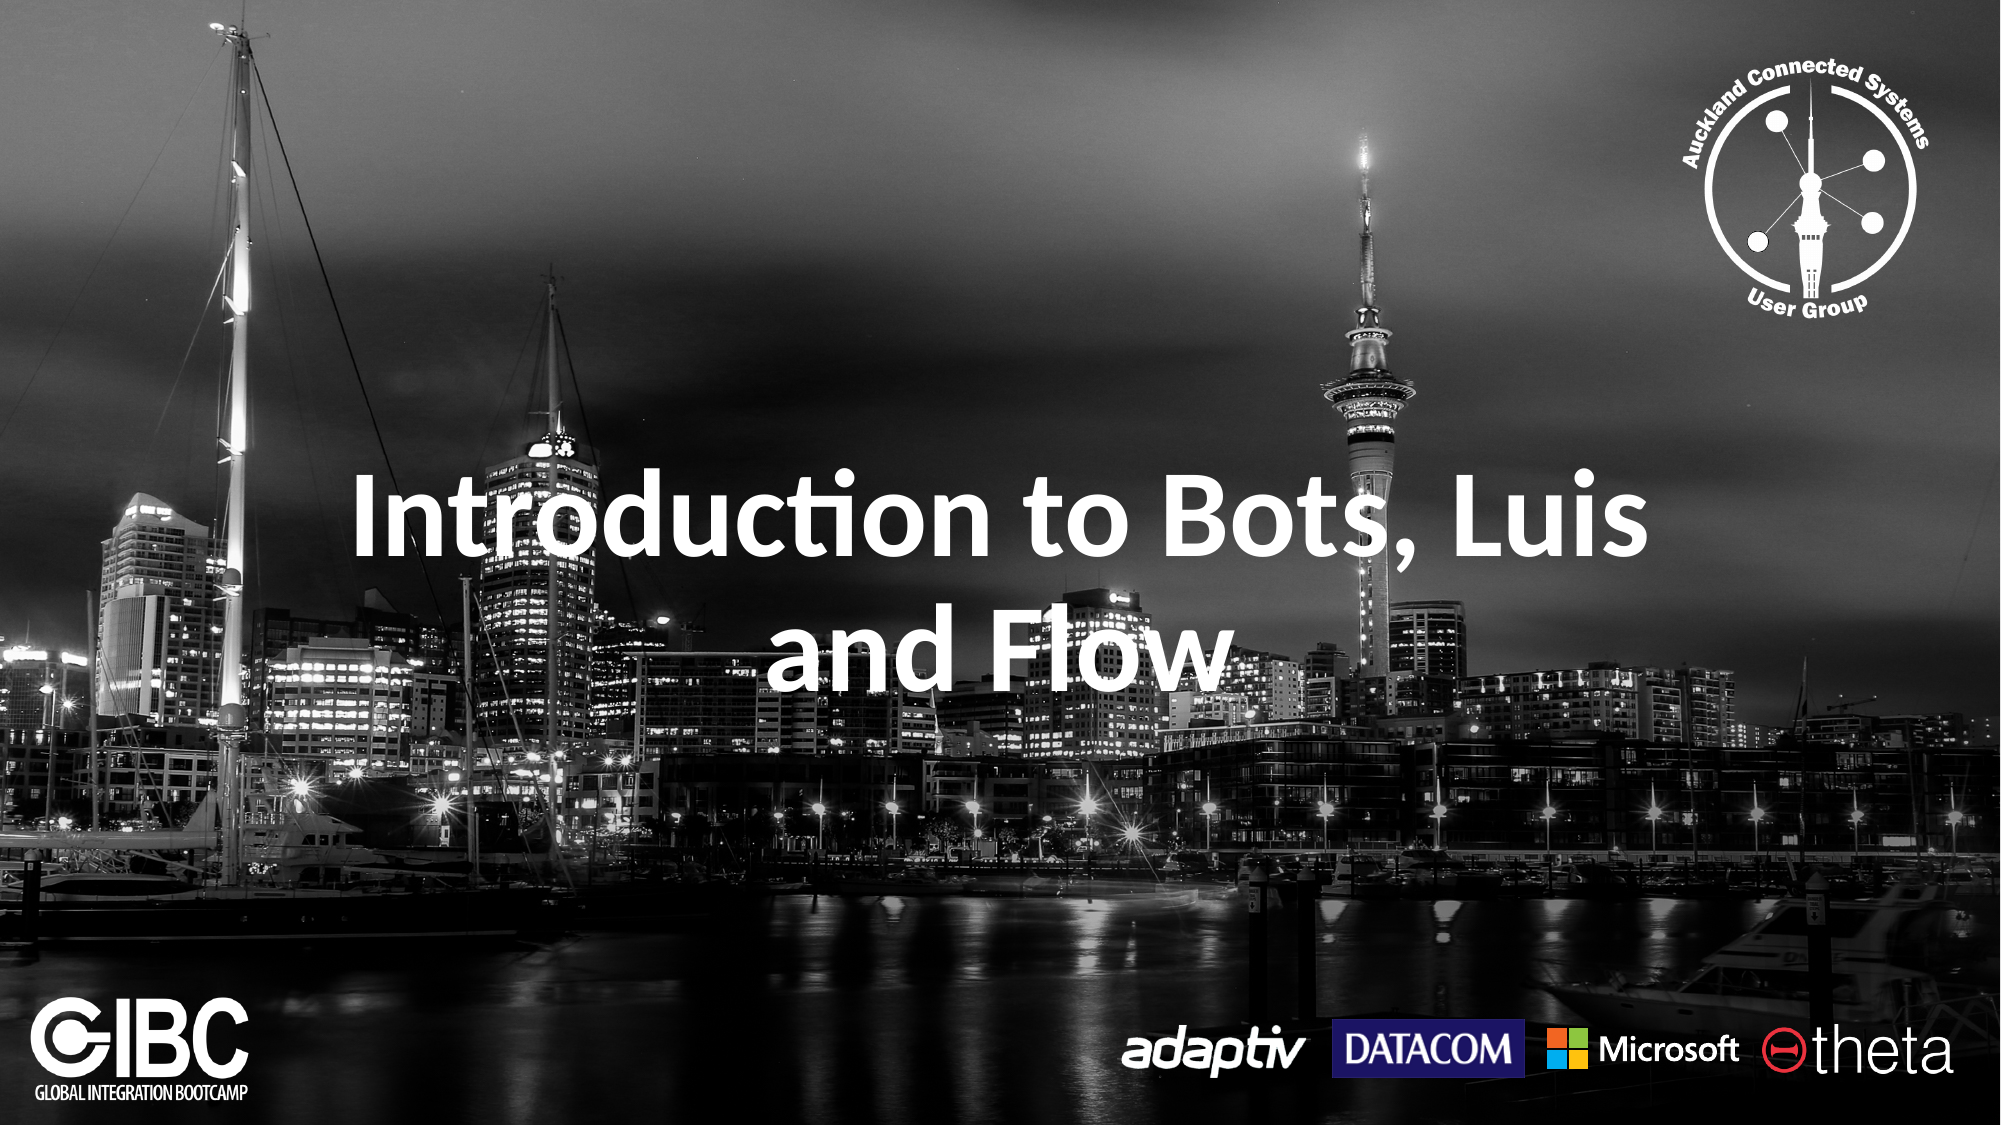

# Introduction to Bots, Luis and Flow